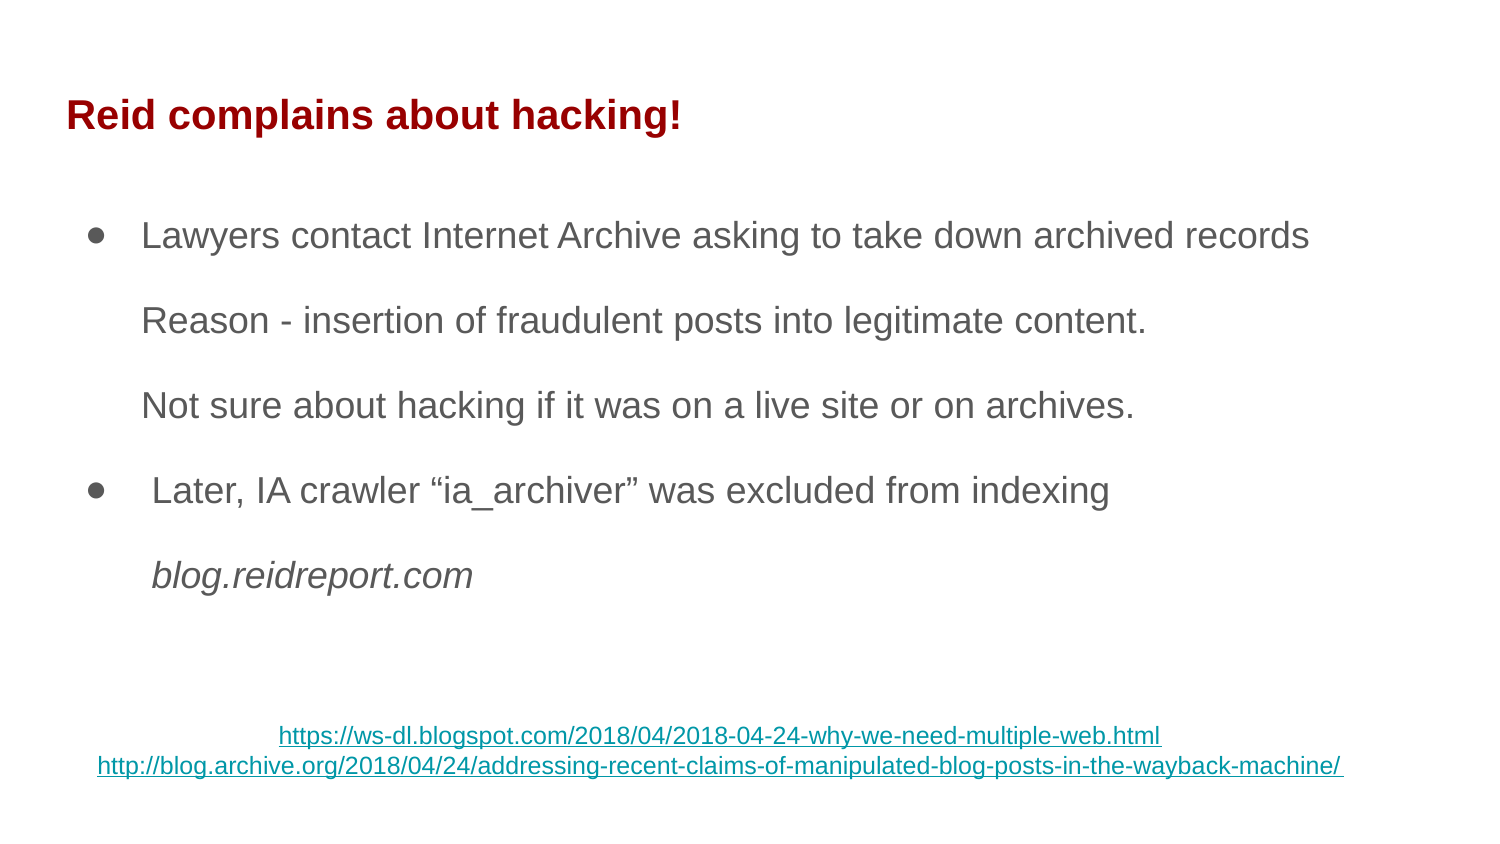

# Reid complains about hacking!
Lawyers contact Internet Archive asking to take down archived records
Reason - insertion of fraudulent posts into legitimate content.
Not sure about hacking if it was on a live site or on archives.
 Later, IA crawler “ia_archiver” was excluded from indexing
 blog.reidreport.com
https://ws-dl.blogspot.com/2018/04/2018-04-24-why-we-need-multiple-web.html
http://blog.archive.org/2018/04/24/addressing-recent-claims-of-manipulated-blog-posts-in-the-wayback-machine/